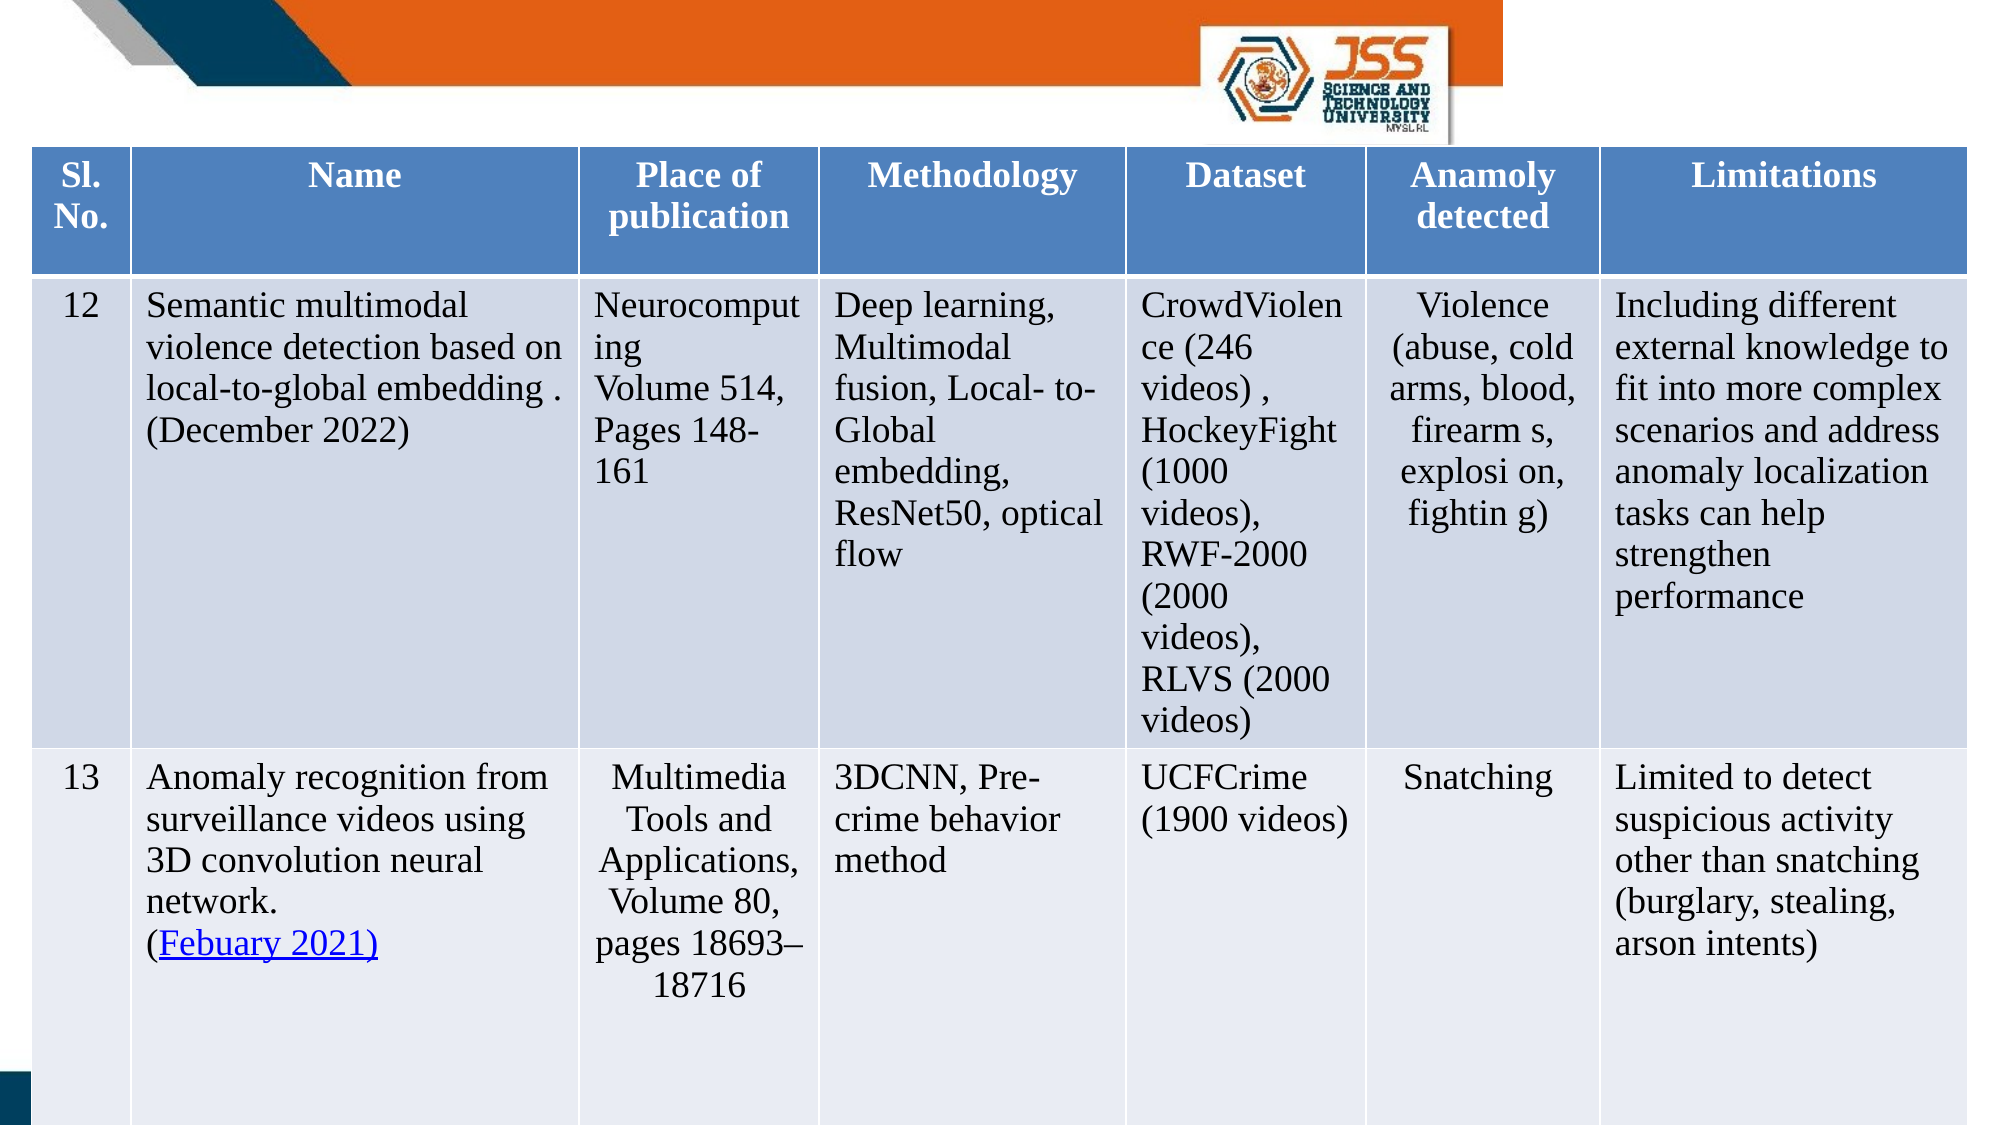

| Sl. No. | Name | Place of publication | Methodology | Dataset | Anamoly detected | Limitations |
| --- | --- | --- | --- | --- | --- | --- |
| 12 | Semantic multimodal violence detection based on local-to-global embedding . (December 2022) | Neurocomputing Volume 514, Pages 148-161 | Deep learning, Multimodal fusion, Local- to-Global embedding, ResNet50, optical flow | CrowdViolence (246 videos) , HockeyFight (1000 videos), RWF-2000 (2000 videos), RLVS (2000 videos) | Violence (abuse, cold arms, blood, firearm s, explosi on, fightin g) | Including different external knowledge to fit into more complex scenarios and address anomaly localization tasks can help strengthen performance |
| 13 | Anomaly recognition from surveillance videos using 3D convolution neural network. (Febuary 2021) | Multimedia Tools and Applications, Volume 80,  pages 18693–18716 | 3DCNN, Pre-crime behavior method | UCFCrime (1900 videos) | Snatching | Limited to detect suspicious activity other than snatching (burglary, stealing, arson intents) |